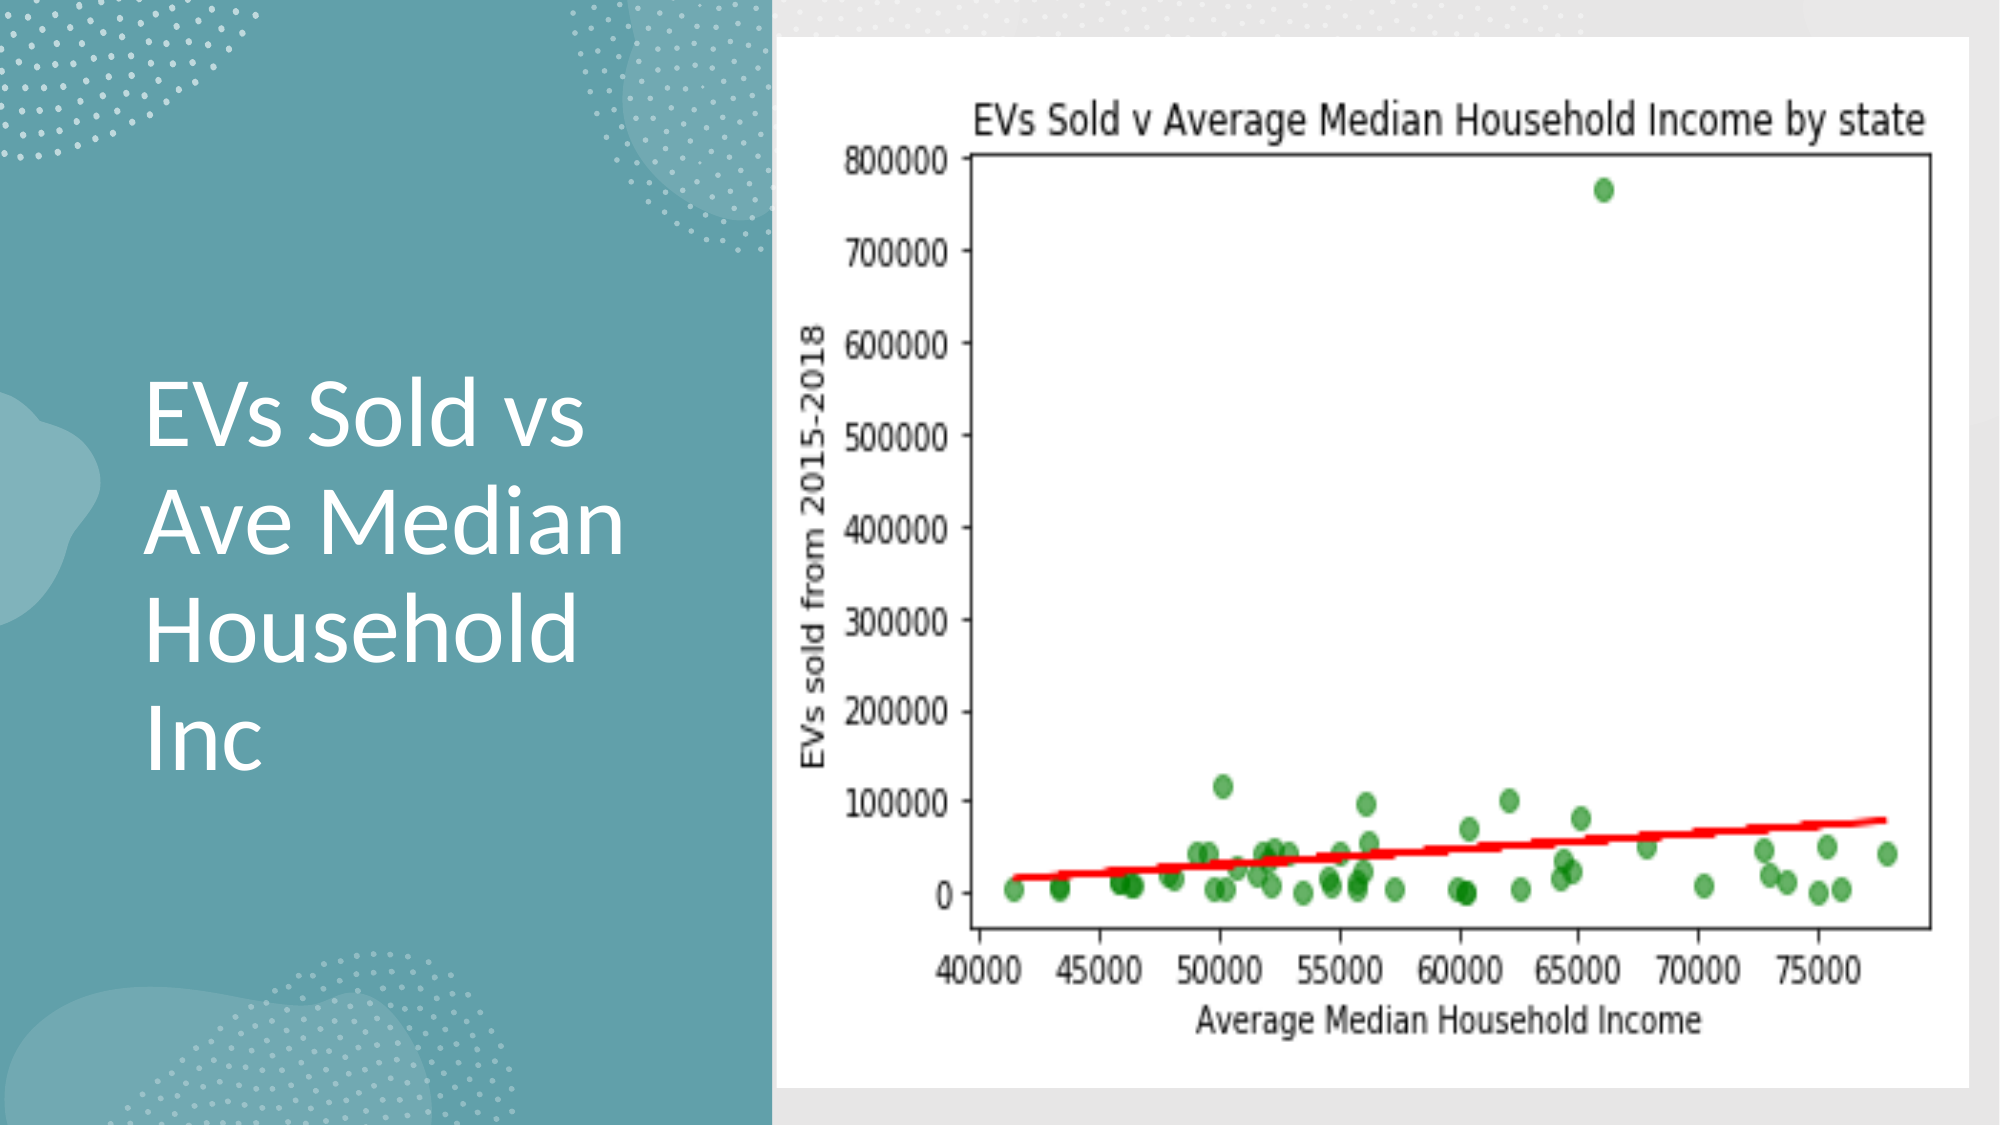

# EVs Sold vs Ave Median Household Inc